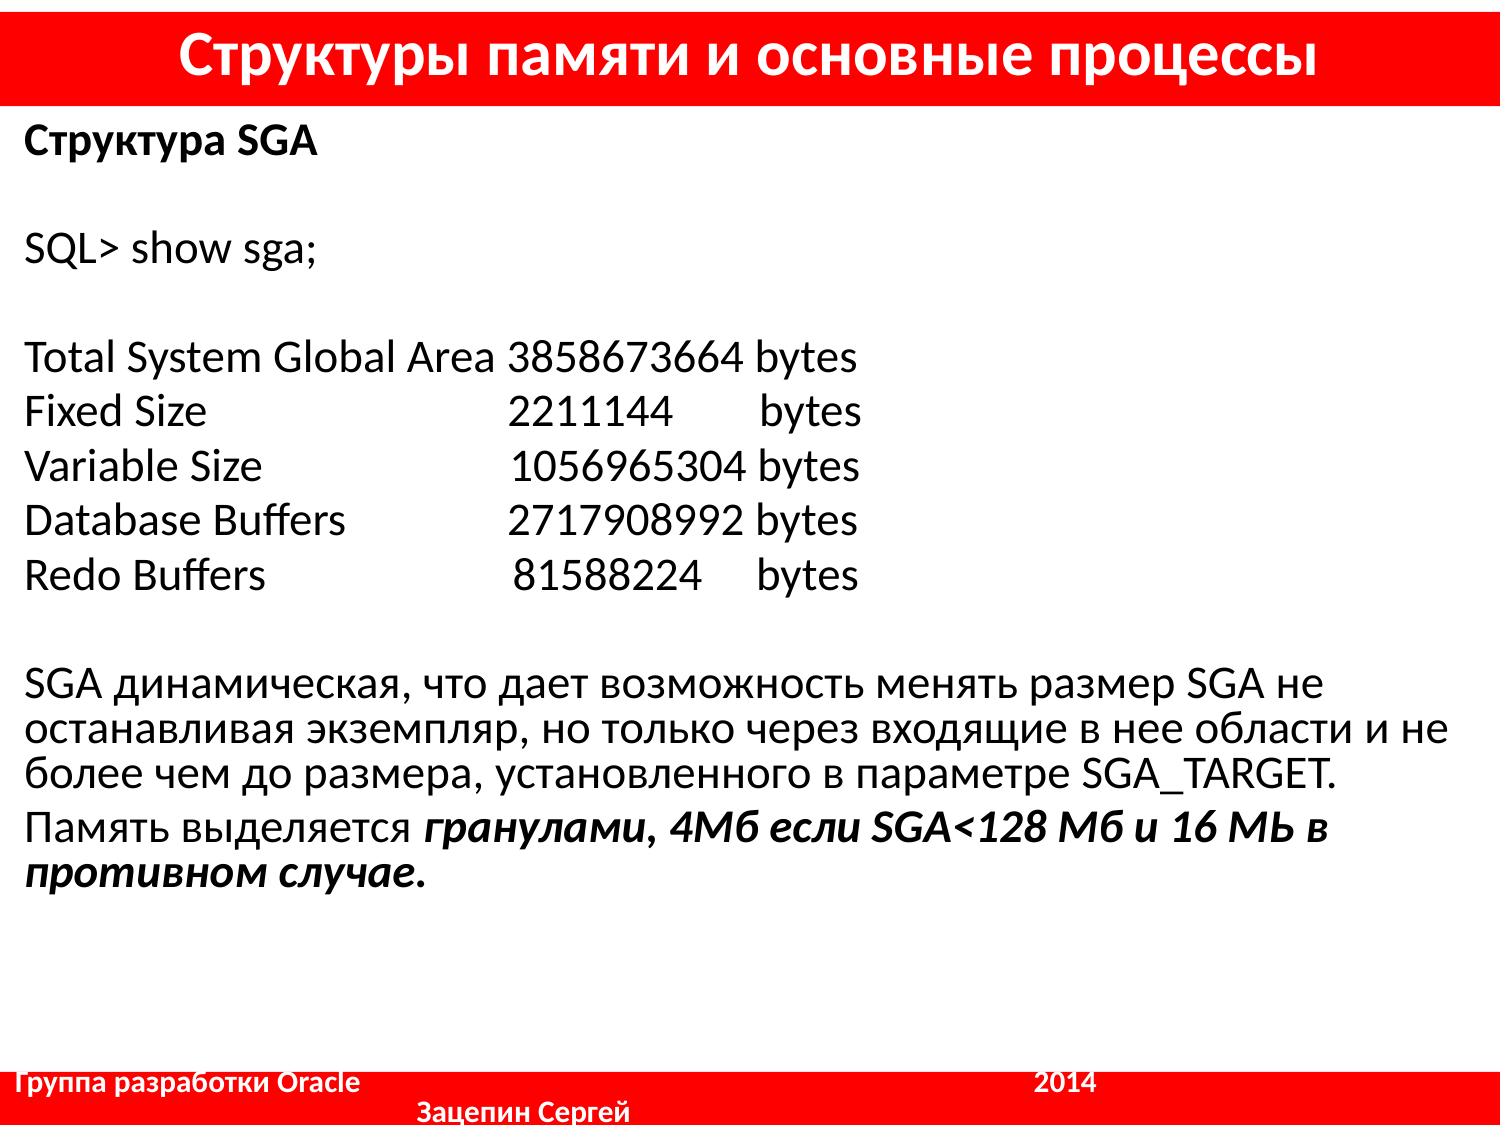

Структуры памяти и основные процессы

Структурa SGA

SQL> show sga;

Total System Global Area 3858673664 bytes
Fixed Size                            2211144        bytes
Variable Size                       1056965304 bytes
Database Buffers               2717908992 bytes
Redo Buffers                       81588224     bytes

SGA динамическая, что дает возможность менять размер SGA не останавливая экземпляр, но только через входящие в нее области и не более чем до размера, установленного в параметре SGA_TARGET.
Память выделяется гранулами, 4Мб если SGA<128 Мб и 16 МЬ в противном случае.
Группа разработки Oracle				                 2014	    	 	                                    Зацепин Сергей